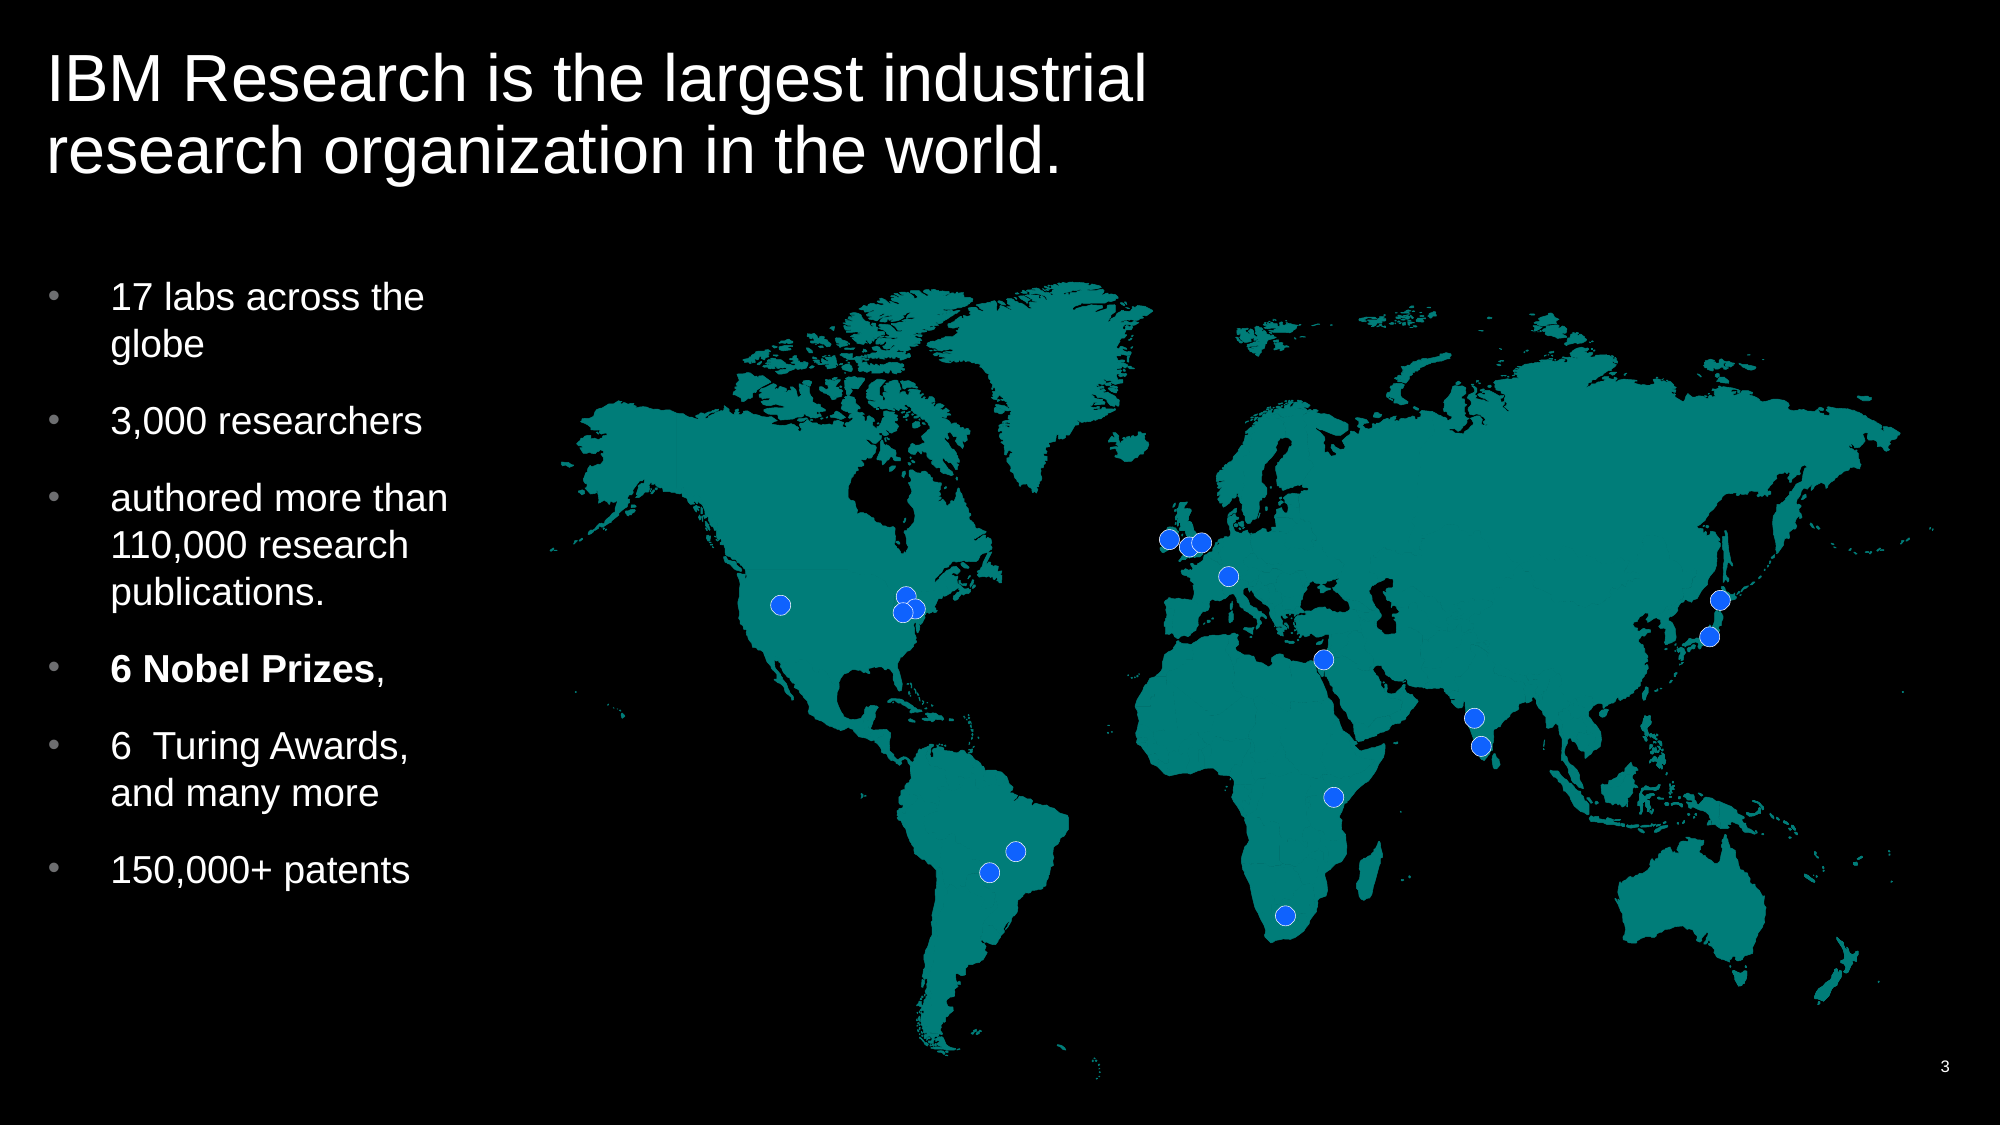

# IBM Research is the largest industrial research organization in the world.
Source: If applicable, describe source origin
17 labs across the globe
3,000 researchers
authored more than 110,000 research publications.
6 Nobel Prizes,
6  Turing Awards, and many more
150,000+ patents

3